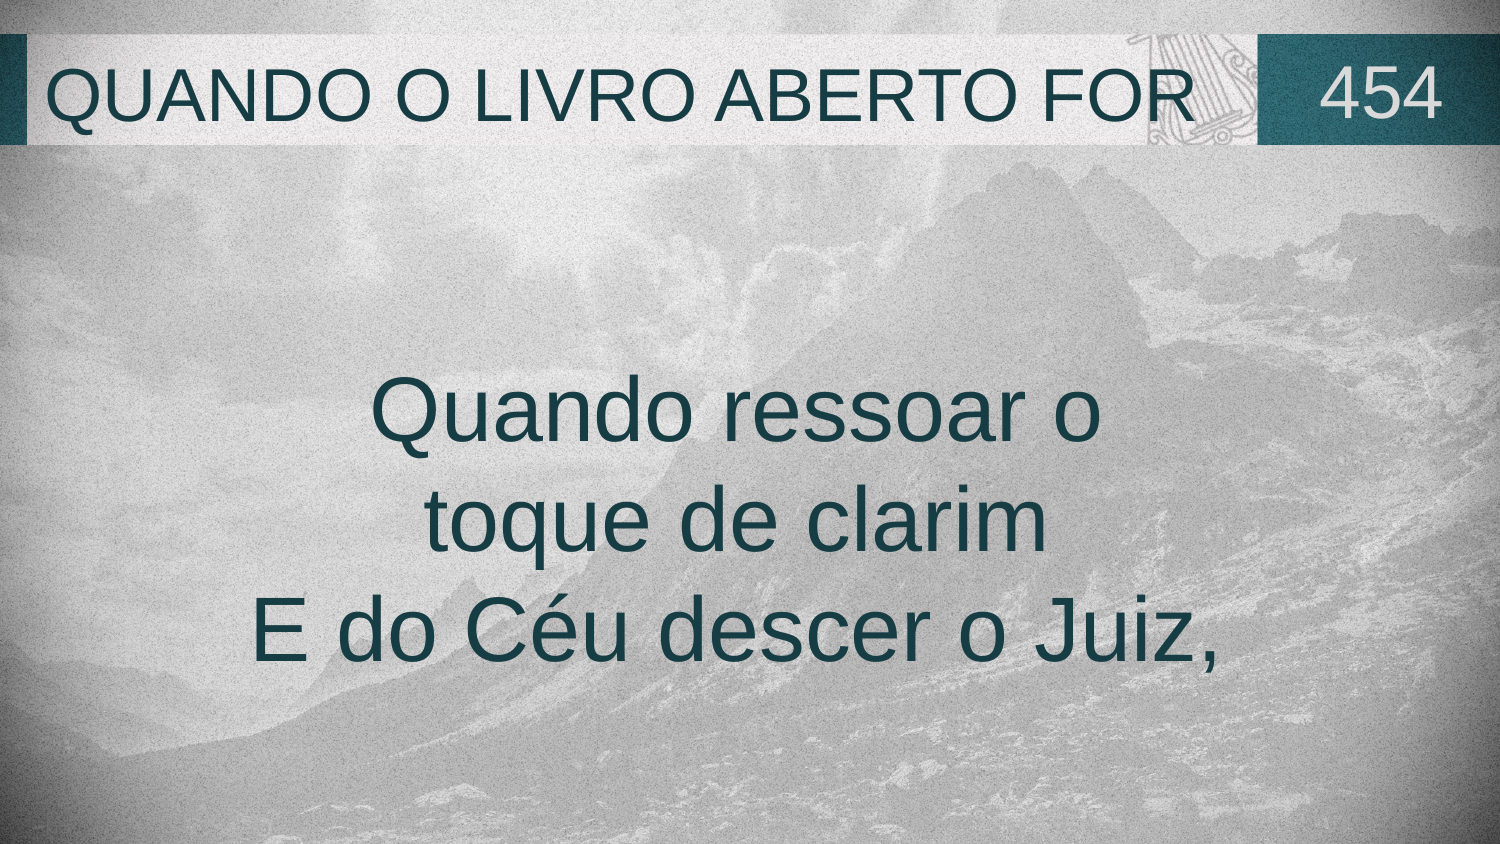

# QUANDO O LIVRO ABERTO FOR
454
Quando ressoar o
toque de clarim
E do Céu descer o Juiz,